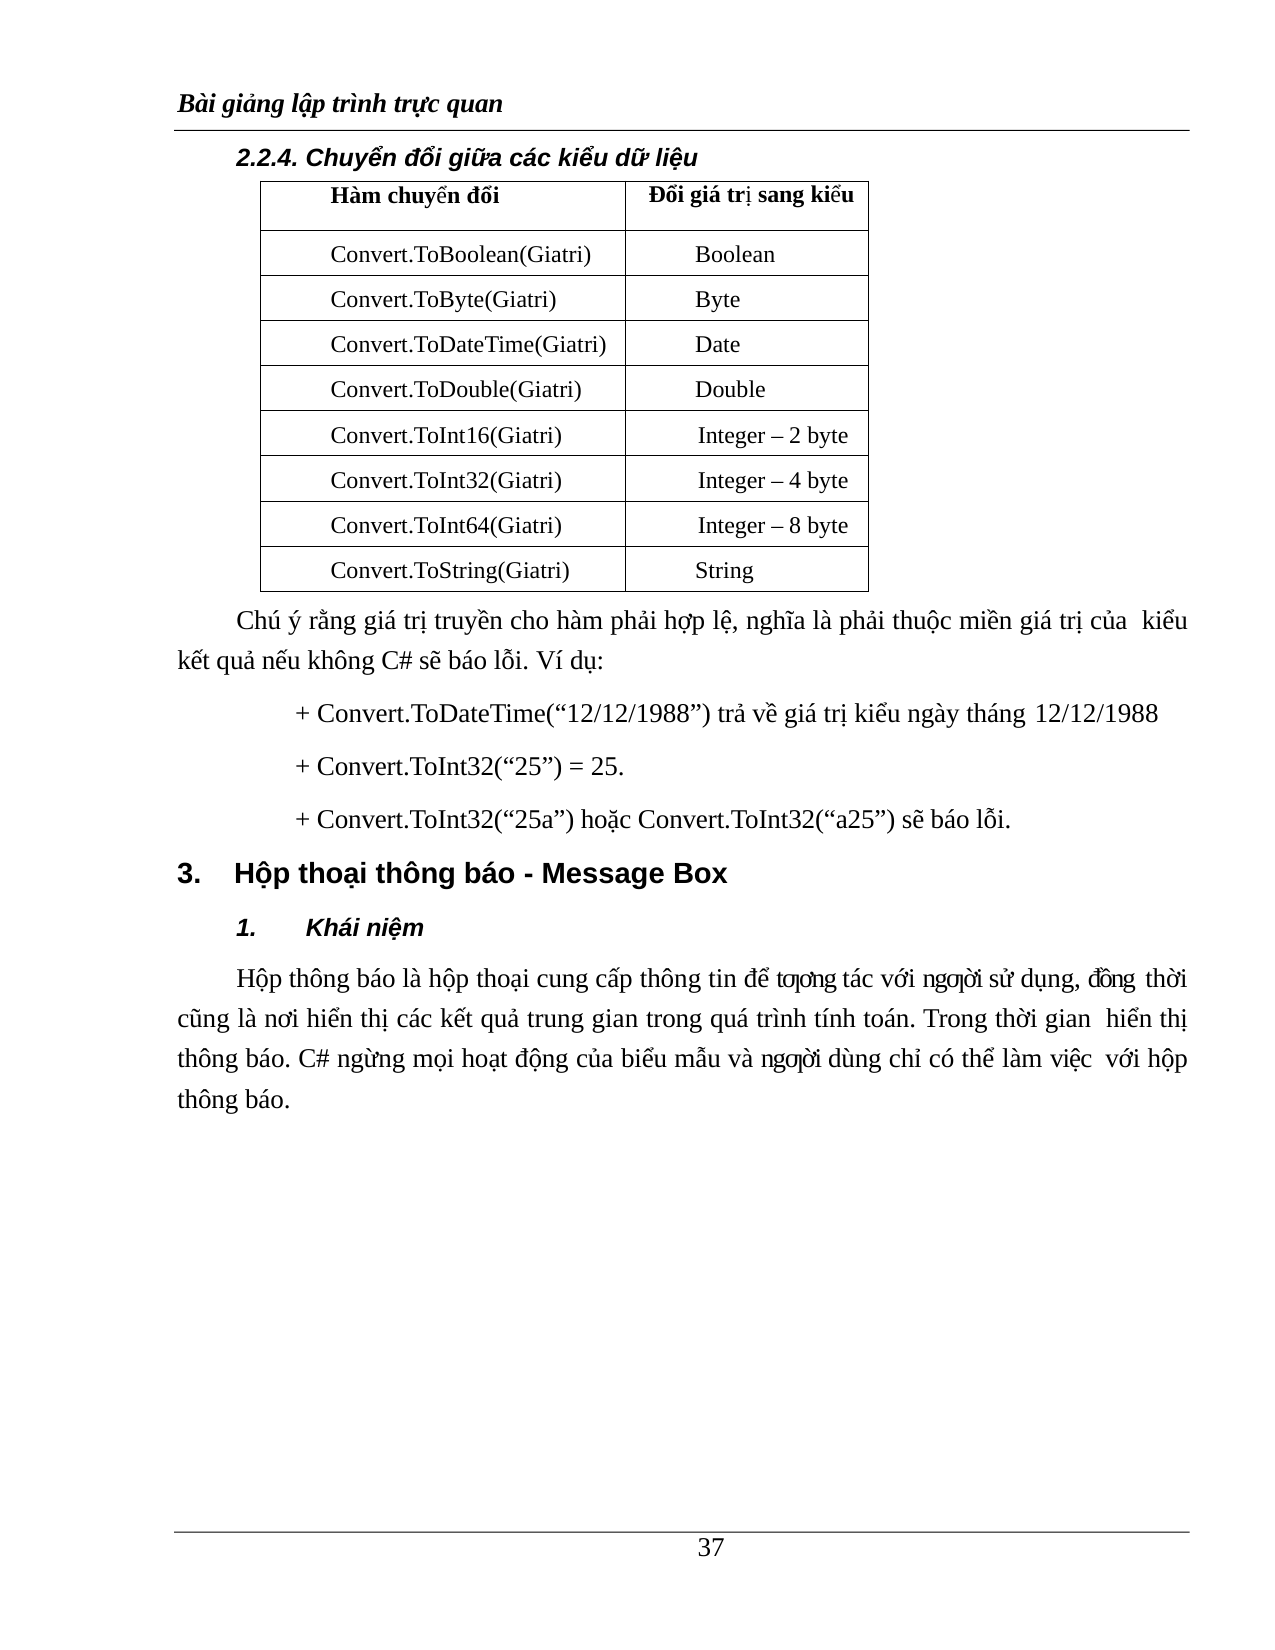

Bài giảng lập trình trực quan
2.2.4. Chuyển đổi giữa các kiểu dữ liệu
| Hàm chuyển đổi | Đổi giá trị sang kiểu |
| --- | --- |
| Convert.ToBoolean(Giatri) | Boolean |
| Convert.ToByte(Giatri) | Byte |
| Convert.ToDateTime(Giatri) | Date |
| Convert.ToDouble(Giatri) | Double |
| Convert.ToInt16(Giatri) | Integer – 2 byte |
| Convert.ToInt32(Giatri) | Integer – 4 byte |
| Convert.ToInt64(Giatri) | Integer – 8 byte |
| Convert.ToString(Giatri) | String |
Chú ý rằng giá trị truyền cho hàm phải hợp lệ, nghĩa là phải thuộc miền giá trị của  kiểu kết quả nếu không C# sẽ báo lỗi. Ví dụ:
+ Convert.ToDateTime(“12/12/1988”) trả về giá trị kiểu ngày tháng 12/12/1988
+ Convert.ToInt32(“25”) = 25.
+ Convert.ToInt32(“25a”) hoặc Convert.ToInt32(“a25”) sẽ báo lỗi.
Hộp thoại thông báo - Message Box
Khái niệm
Hộp thông báo là hộp thoại cung cấp thông tin để tƣơng tác với ngƣời sử dụng, đồng  thời cũng là nơi hiển thị các kết quả trung gian trong quá trình tính toán. Trong thời gian  hiển thị thông báo. C# ngừng mọi hoạt động của biểu mẫu và ngƣời dùng chỉ có thể làm việc  với hộp thông báo.
37